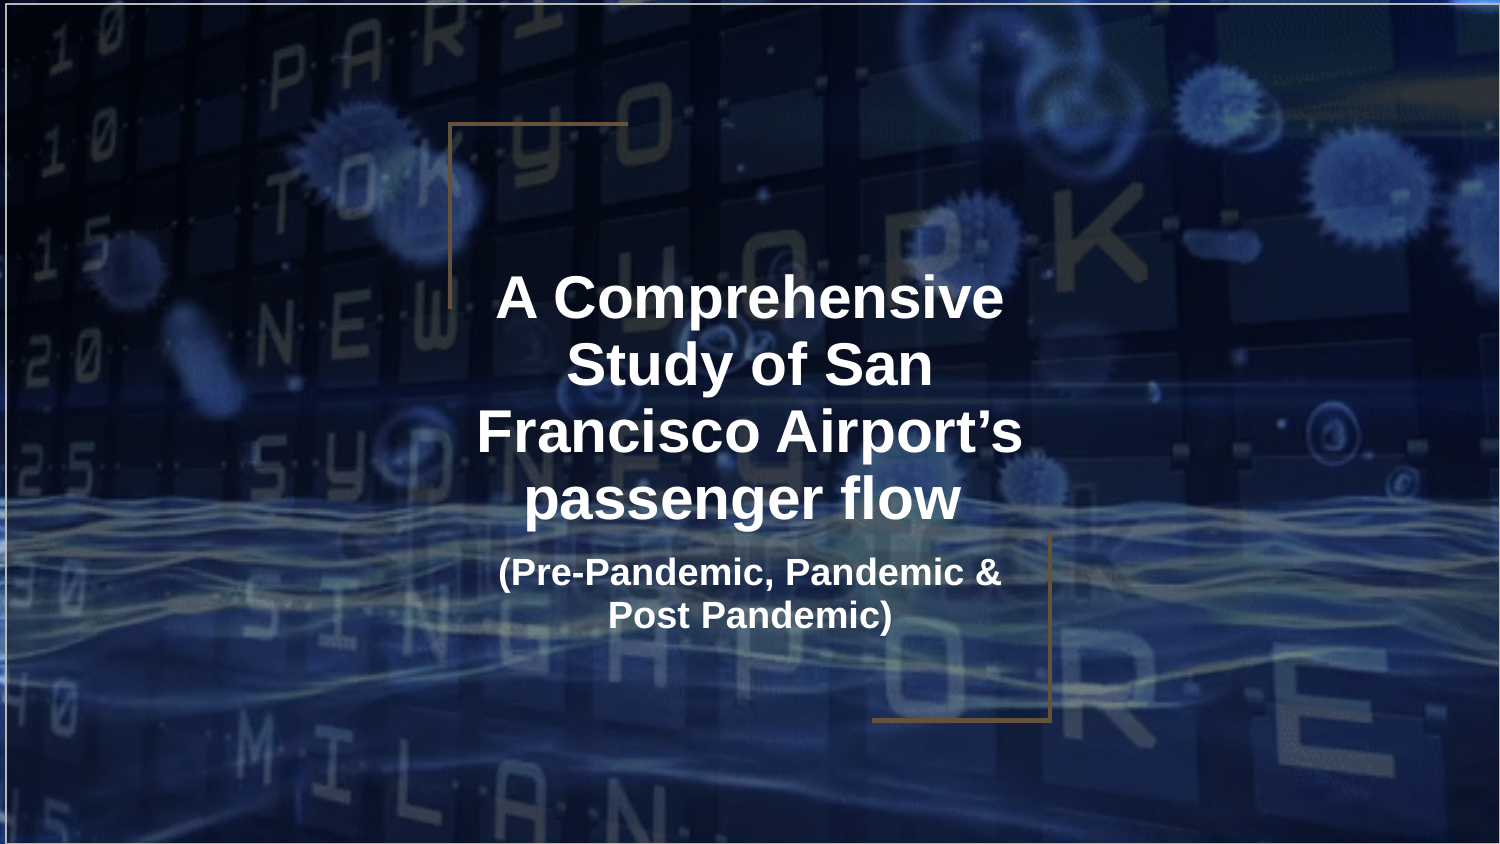

# A Comprehensive Study of San Francisco Airport’s passenger flow
(Pre-Pandemic, Pandemic & Post Pandemic)